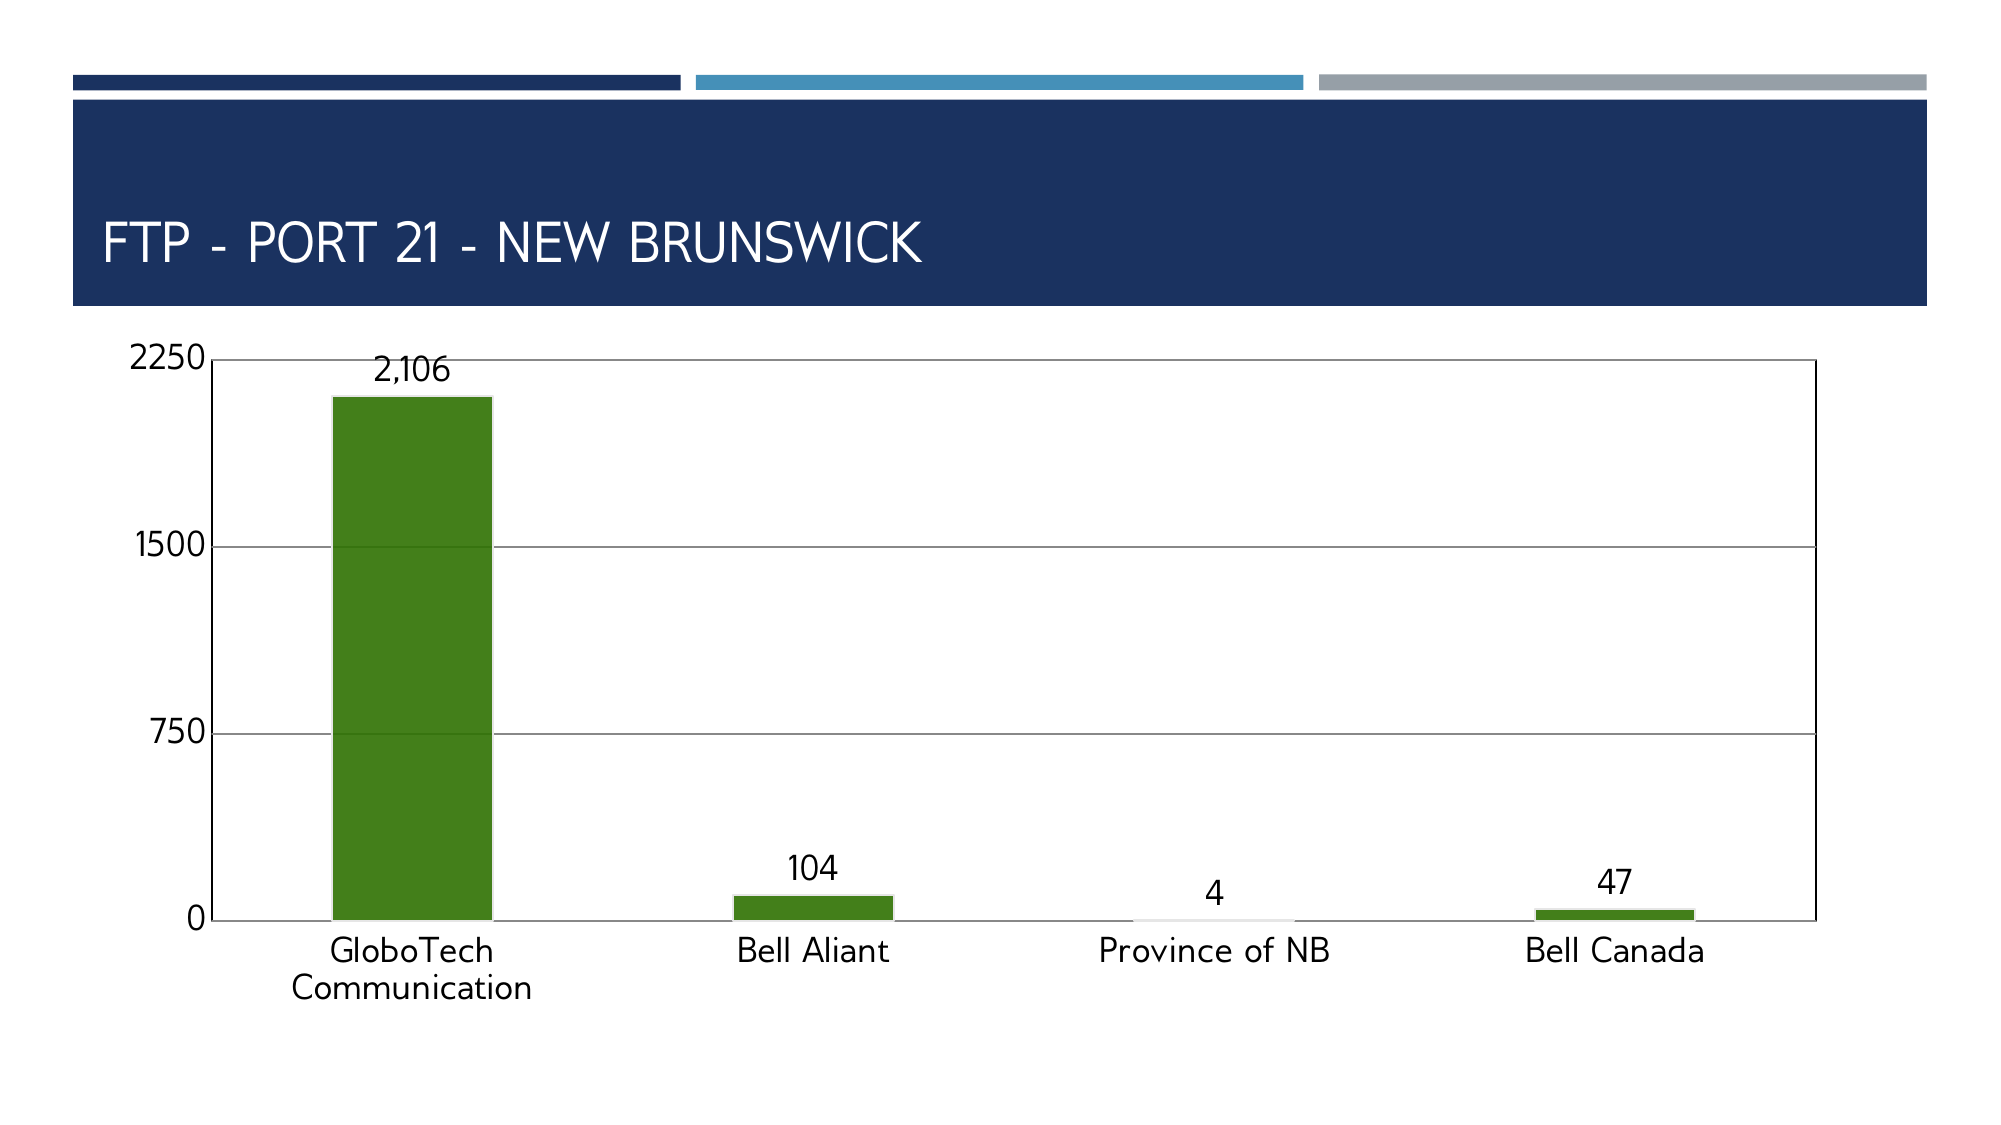

# FTP - port 21 - New Brunswick

### Chart

| Category | Region 1 |
|---|---|
| GloboTech Communication | 2106.0 |
| Bell Aliant | 104.0 |
| Province of NB | 4.0 |
| Bell Canada | 47.0 |